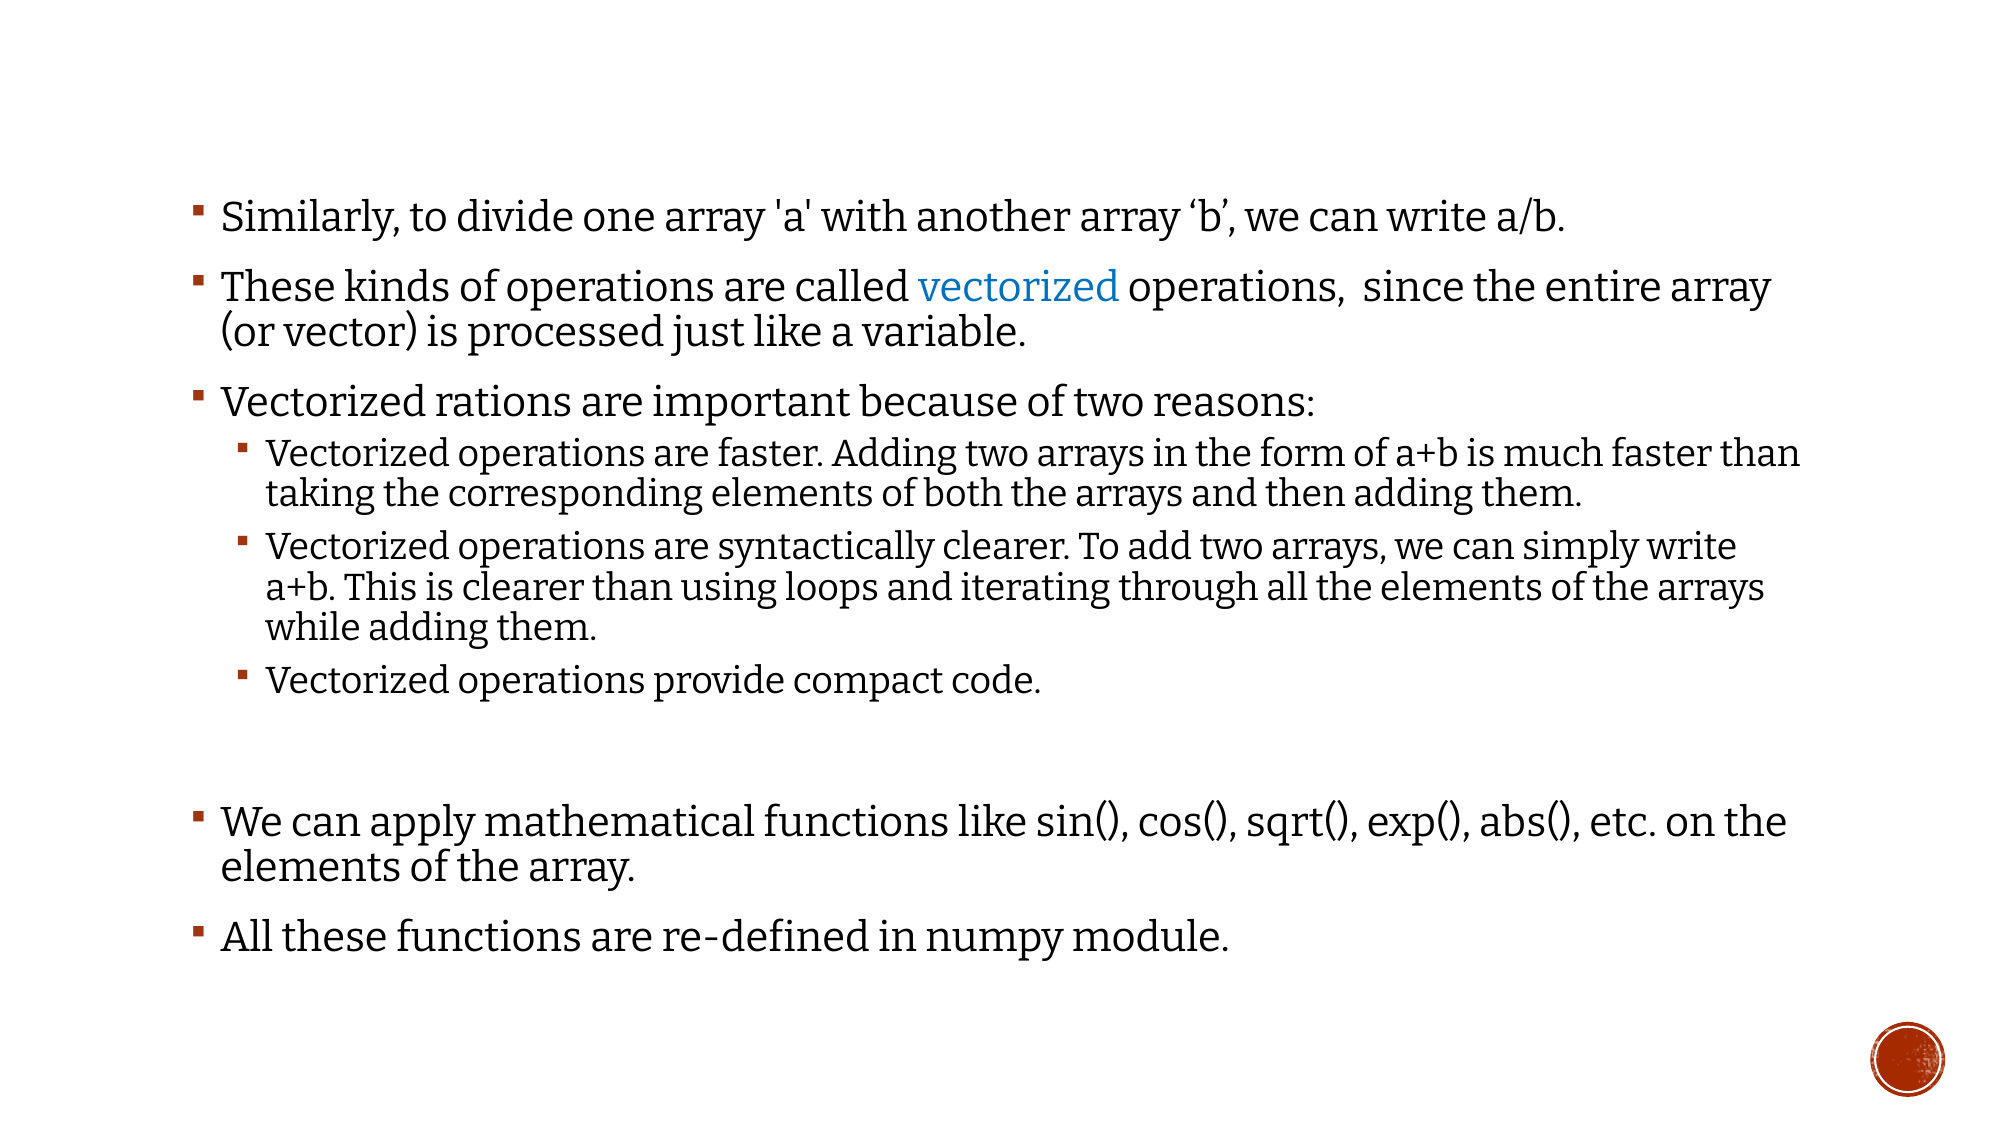

Similarly, to divide one array 'a' with another array ‘b’, we can write a/b.
These kinds of operations are called vectorized operations,  since the entire array (or vector) is processed just like a variable.
Vectorized rations are important because of two reasons:
Vectorized operations are faster. Adding two arrays in the form of a+b is much faster than taking the corresponding elements of both the arrays and then adding them.
Vectorized operations are syntactically clearer. To add two arrays, we can simply write a+b. This is clearer than using loops and iterating through all the elements of the arrays while adding them.
Vectorized operations provide compact code.

We can apply mathematical functions like sin(), cos(), sqrt(), exp(), abs(), etc. on the elements of the array.
All these functions are re-defined in numpy module.